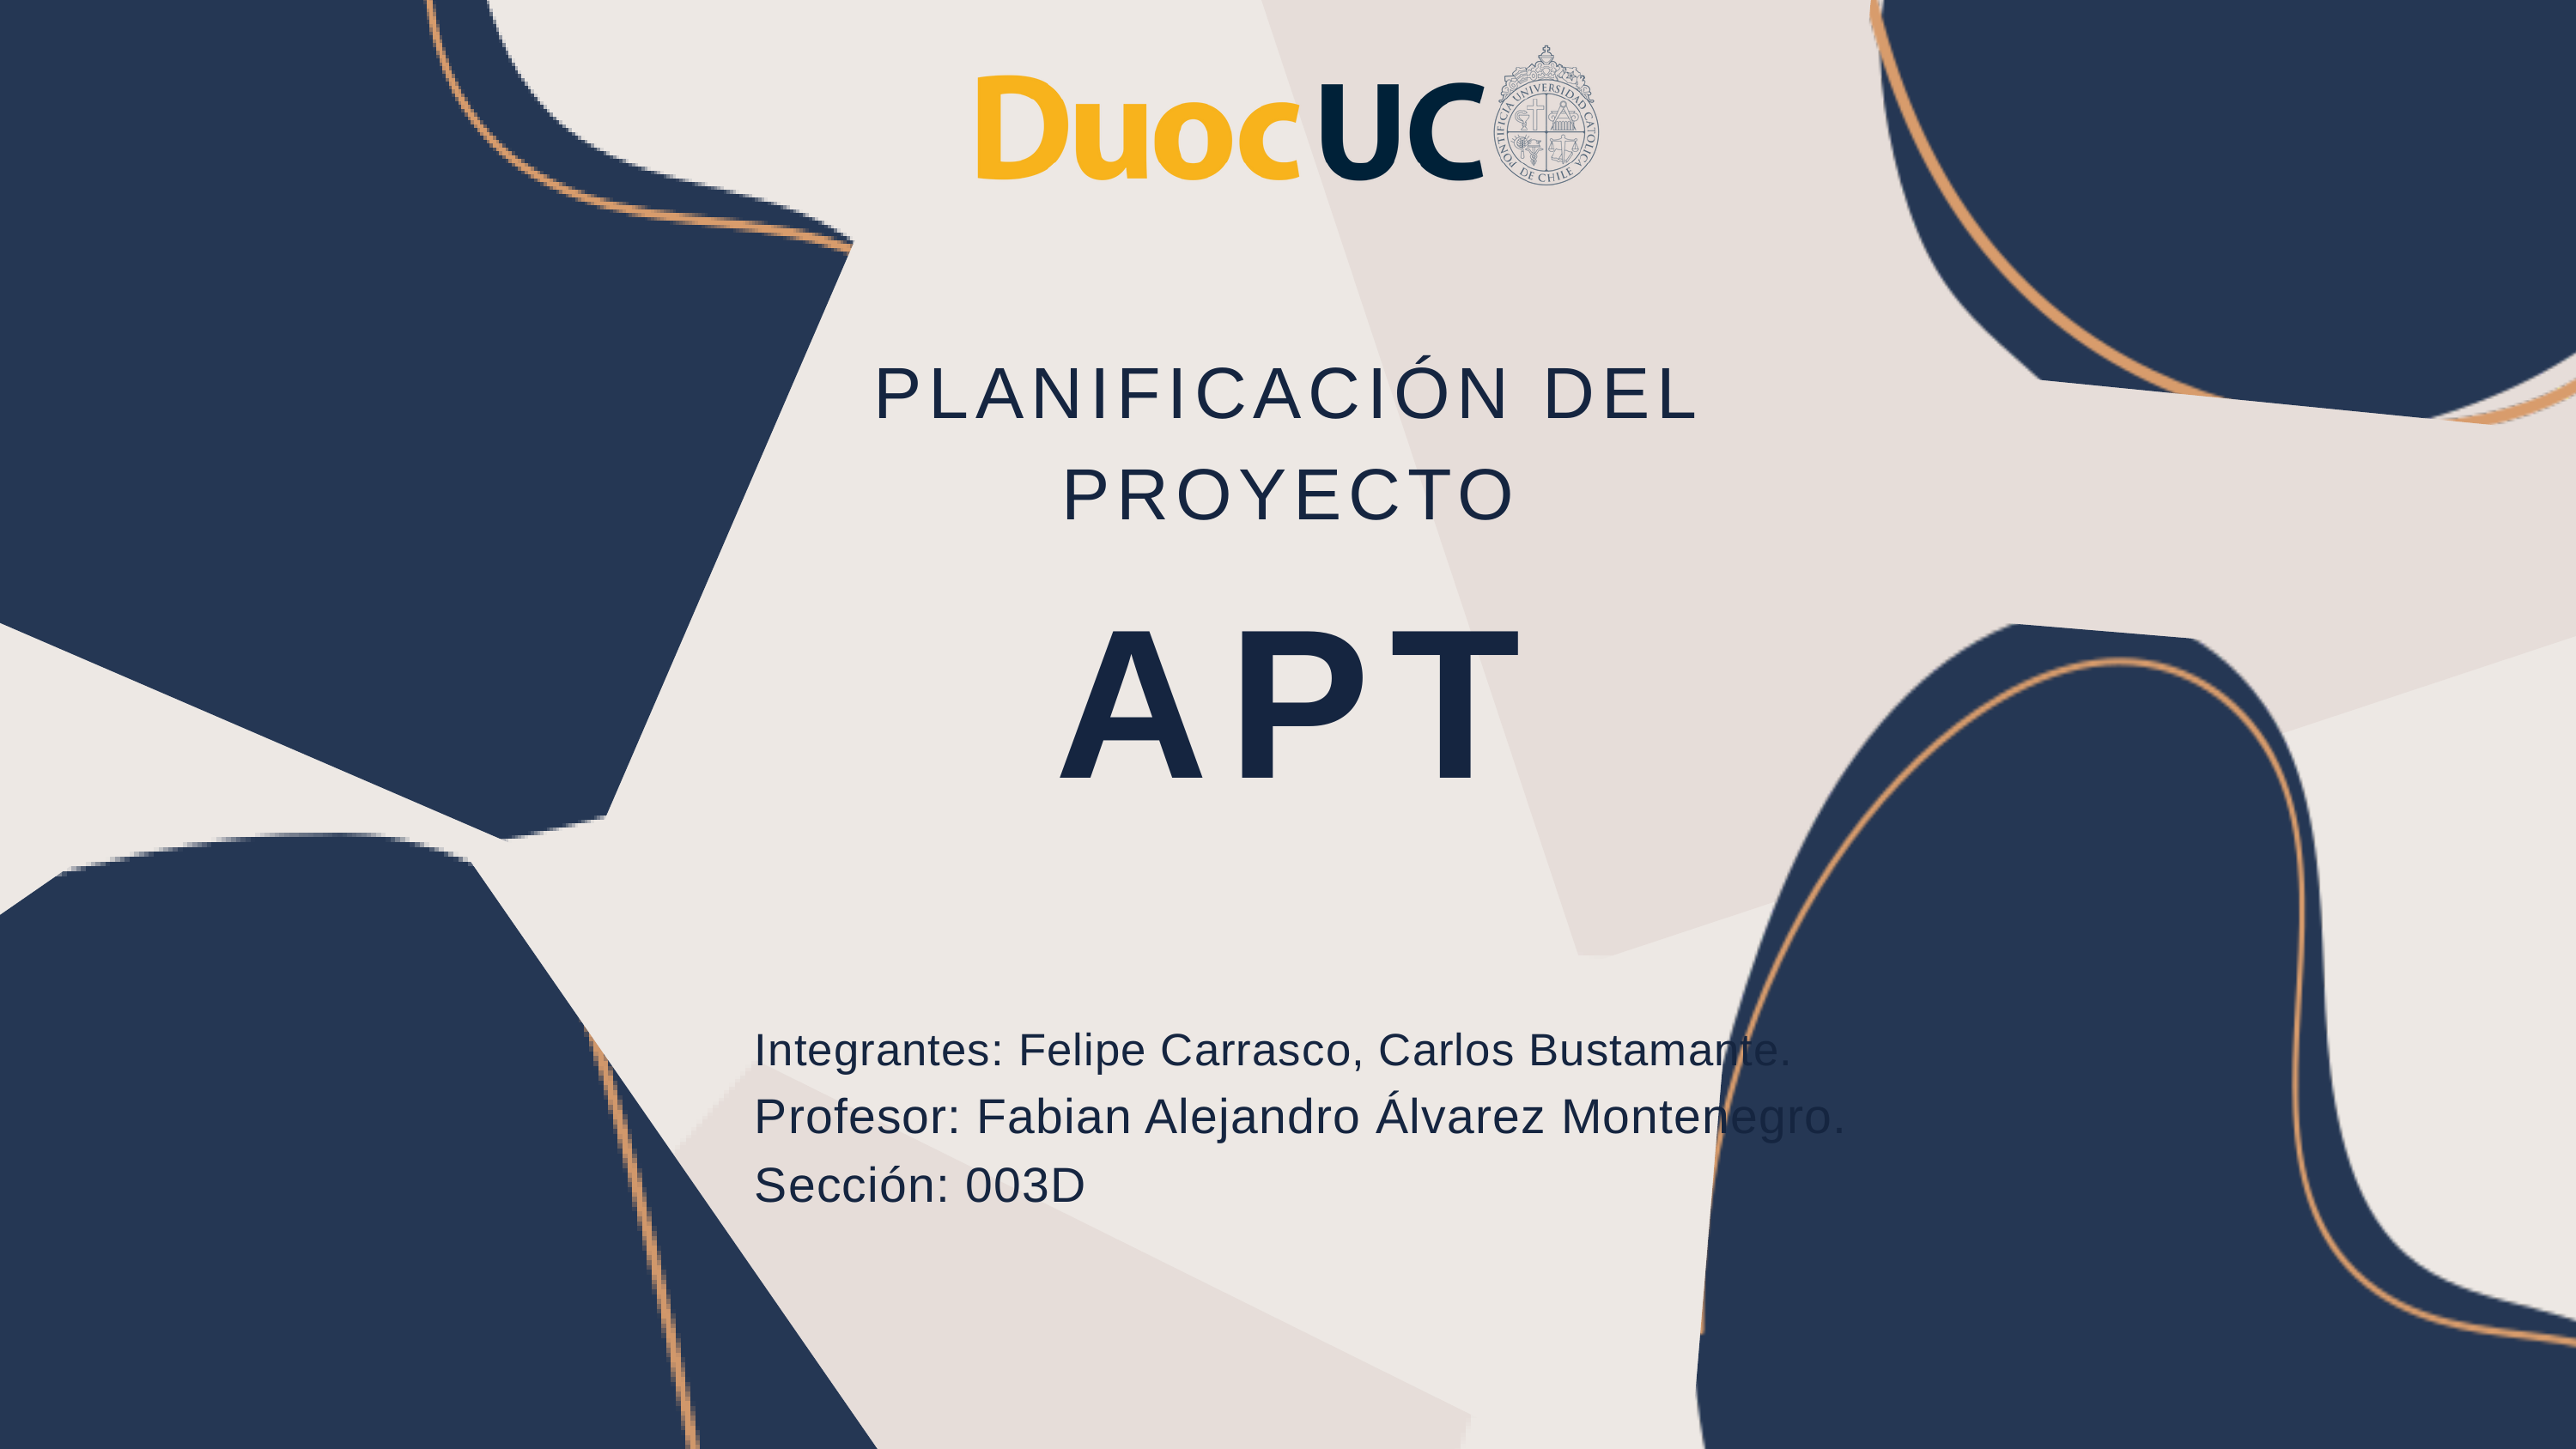

PLANIFICACIÓN DEL PROYECTO
APT

Integrantes: Felipe Carrasco, Carlos Bustamante.
Profesor: Fabian Alejandro Álvarez Montenegro.
Sección: 003D